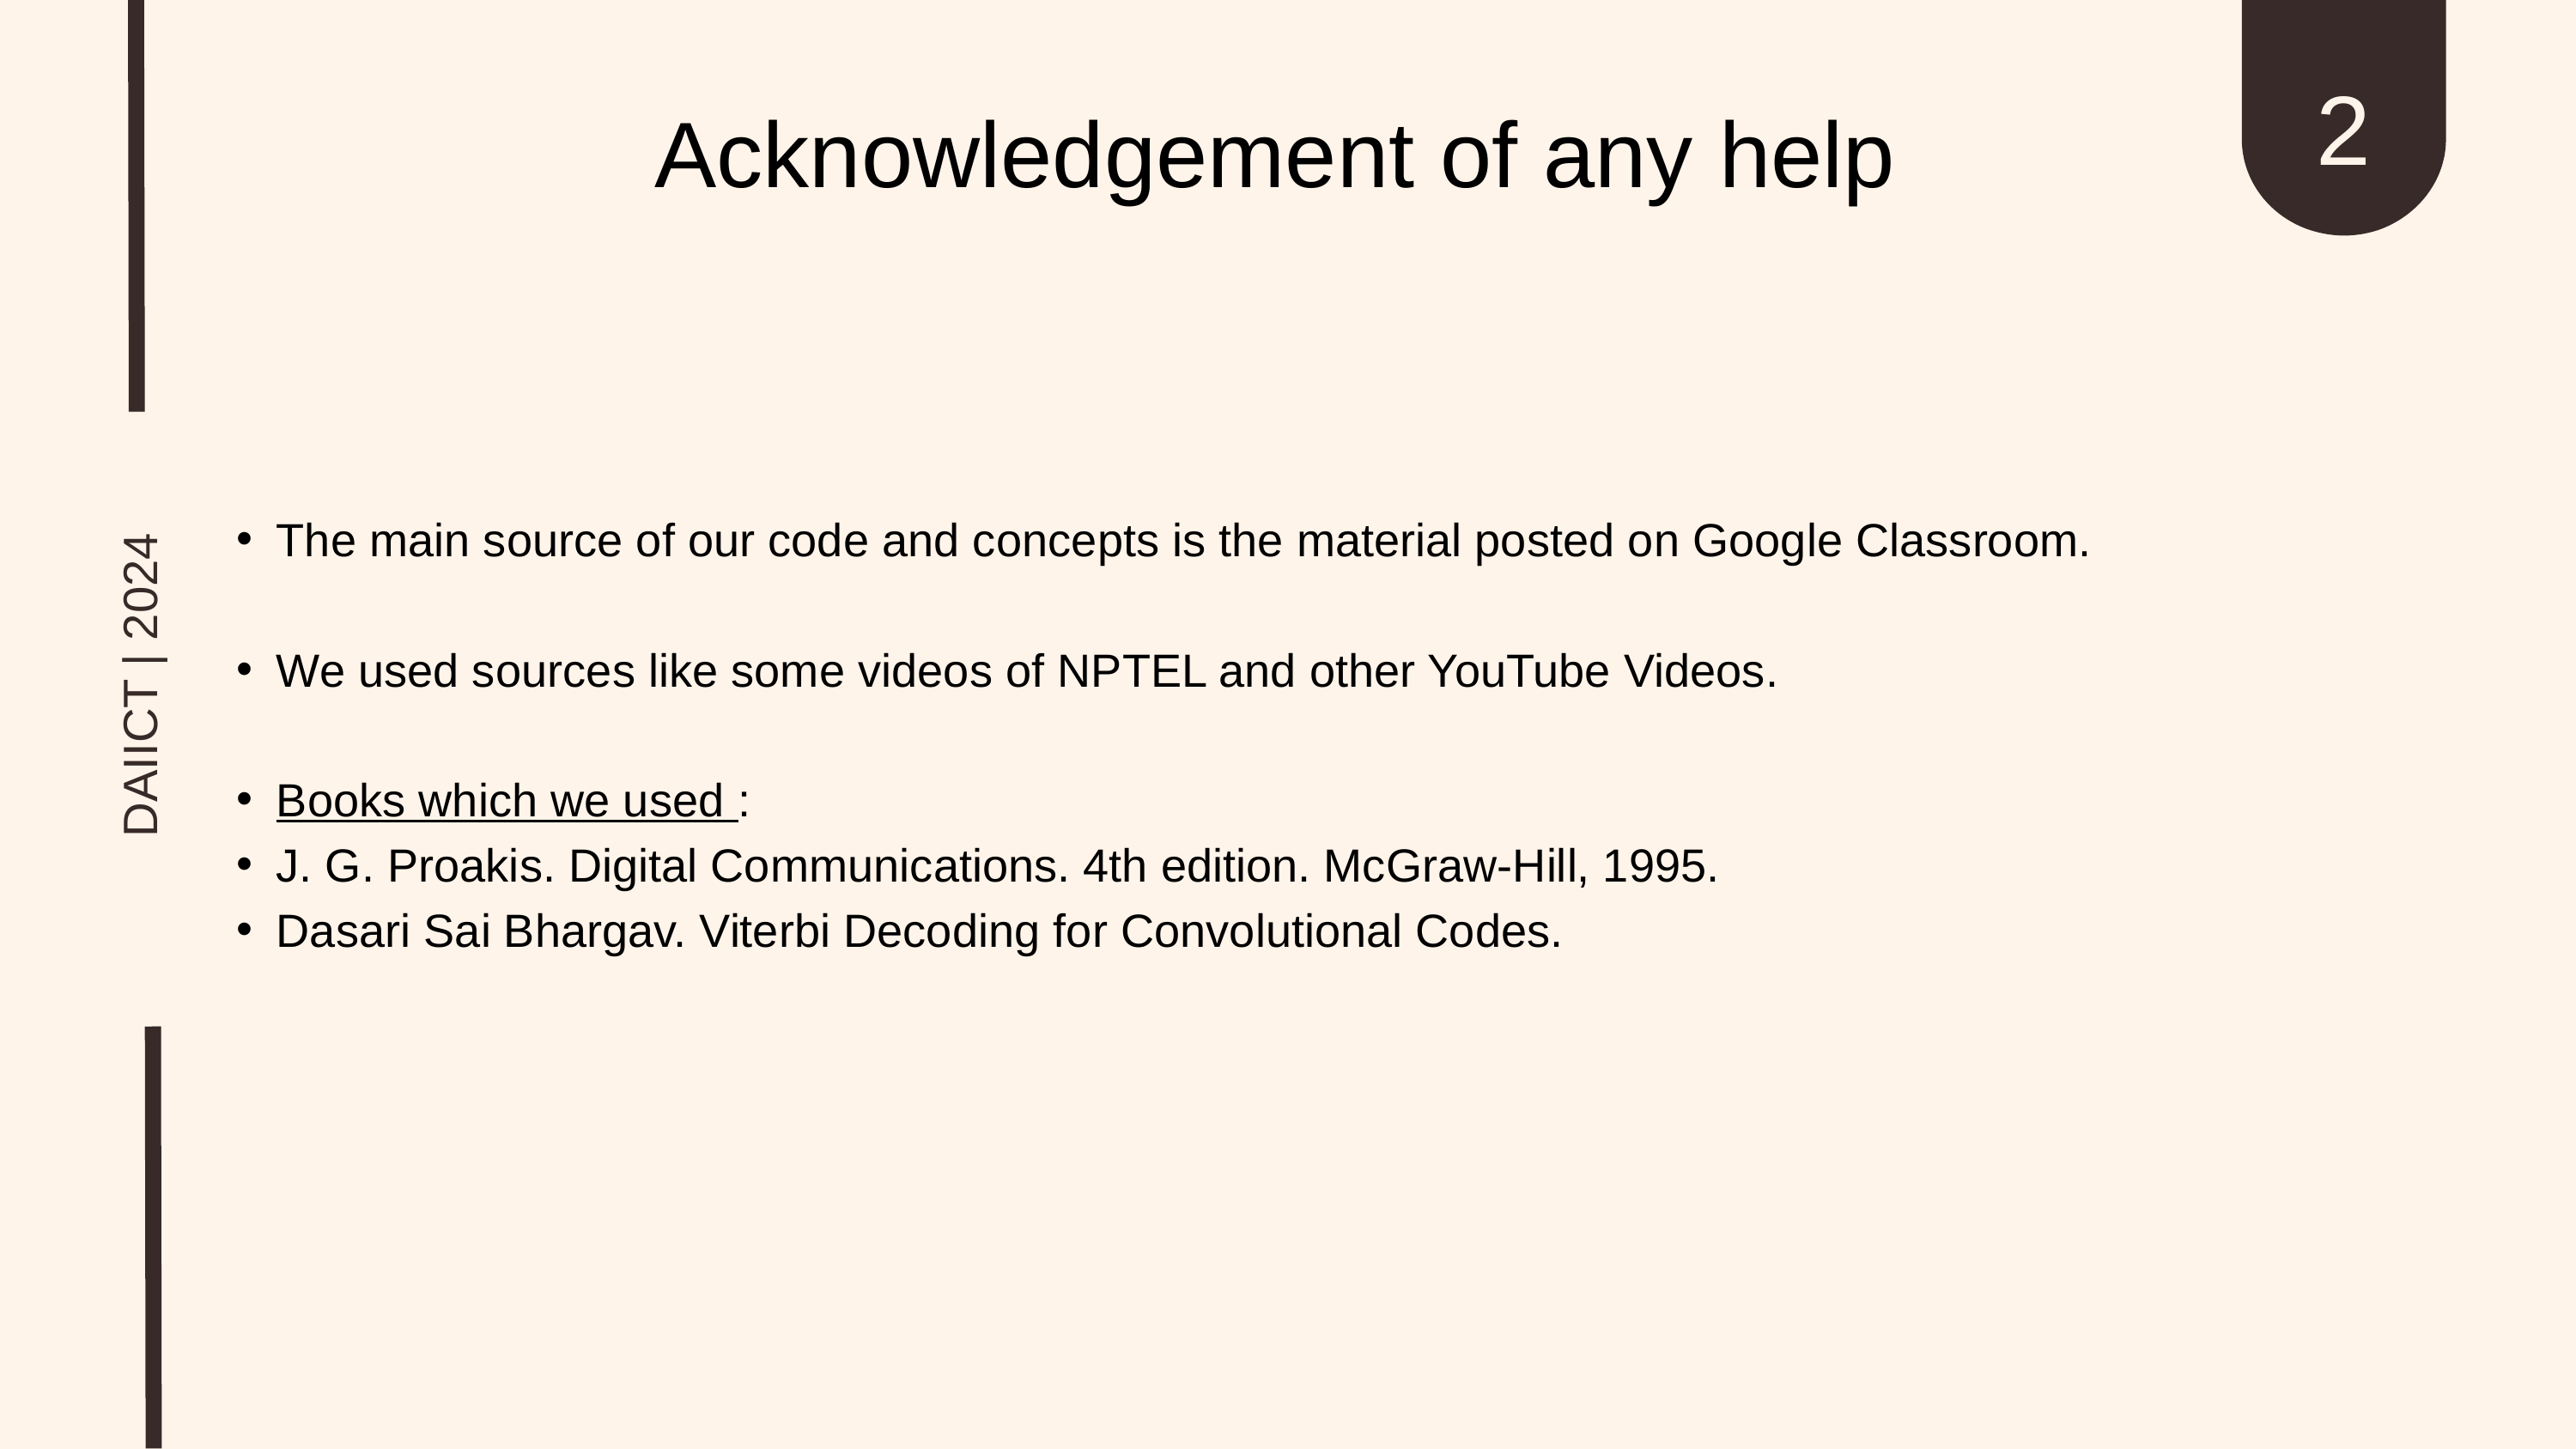

2

Acknowledgement of any help

The main source of our code and concepts is the material posted on Google Classroom.

We used sources like some videos of NPTEL and other YouTube Videos.

Books which we used :
J. G. Proakis. Digital Communications. 4th edition. McGraw-Hill, 1995.
Dasari Sai Bhargav. Viterbi Decoding for Convolutional Codes.

DAIICT | 2024